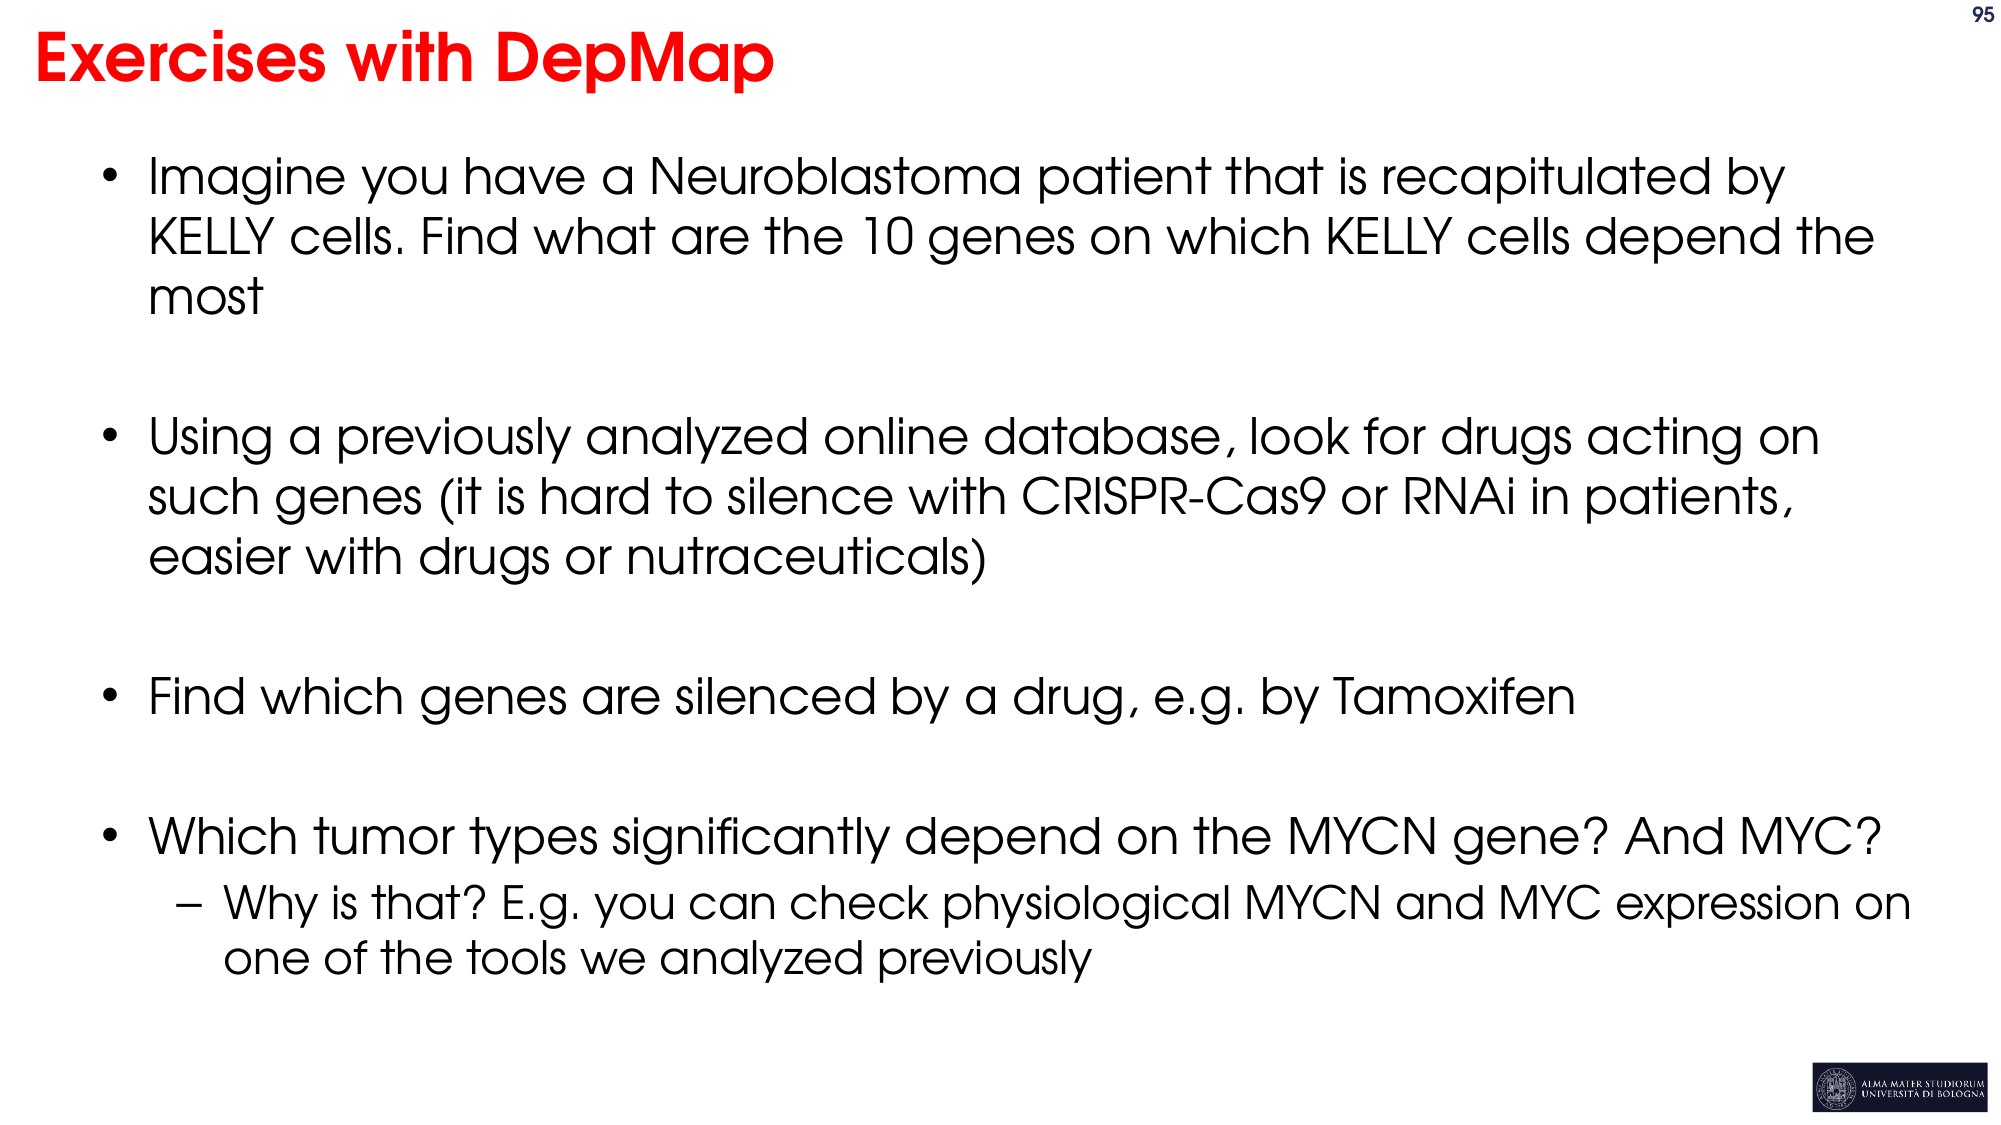

Exercises with DepMap
Imagine you have a Neuroblastoma patient that is recapitulated by KELLY cells. Find what are the 10 genes on which KELLY cells depend the most

Using a previously analyzed online database, look for drugs acting on such genes (it is hard to silence with CRISPR-Cas9 or RNAi in patients, easier with drugs or nutraceuticals)

Find which genes are silenced by a drug, e.g. by Tamoxifen

Which tumor types significantly depend on the MYCN gene? And MYC?
Why is that? E.g. you can check physiological MYCN and MYC expression on one of the tools we analyzed previously